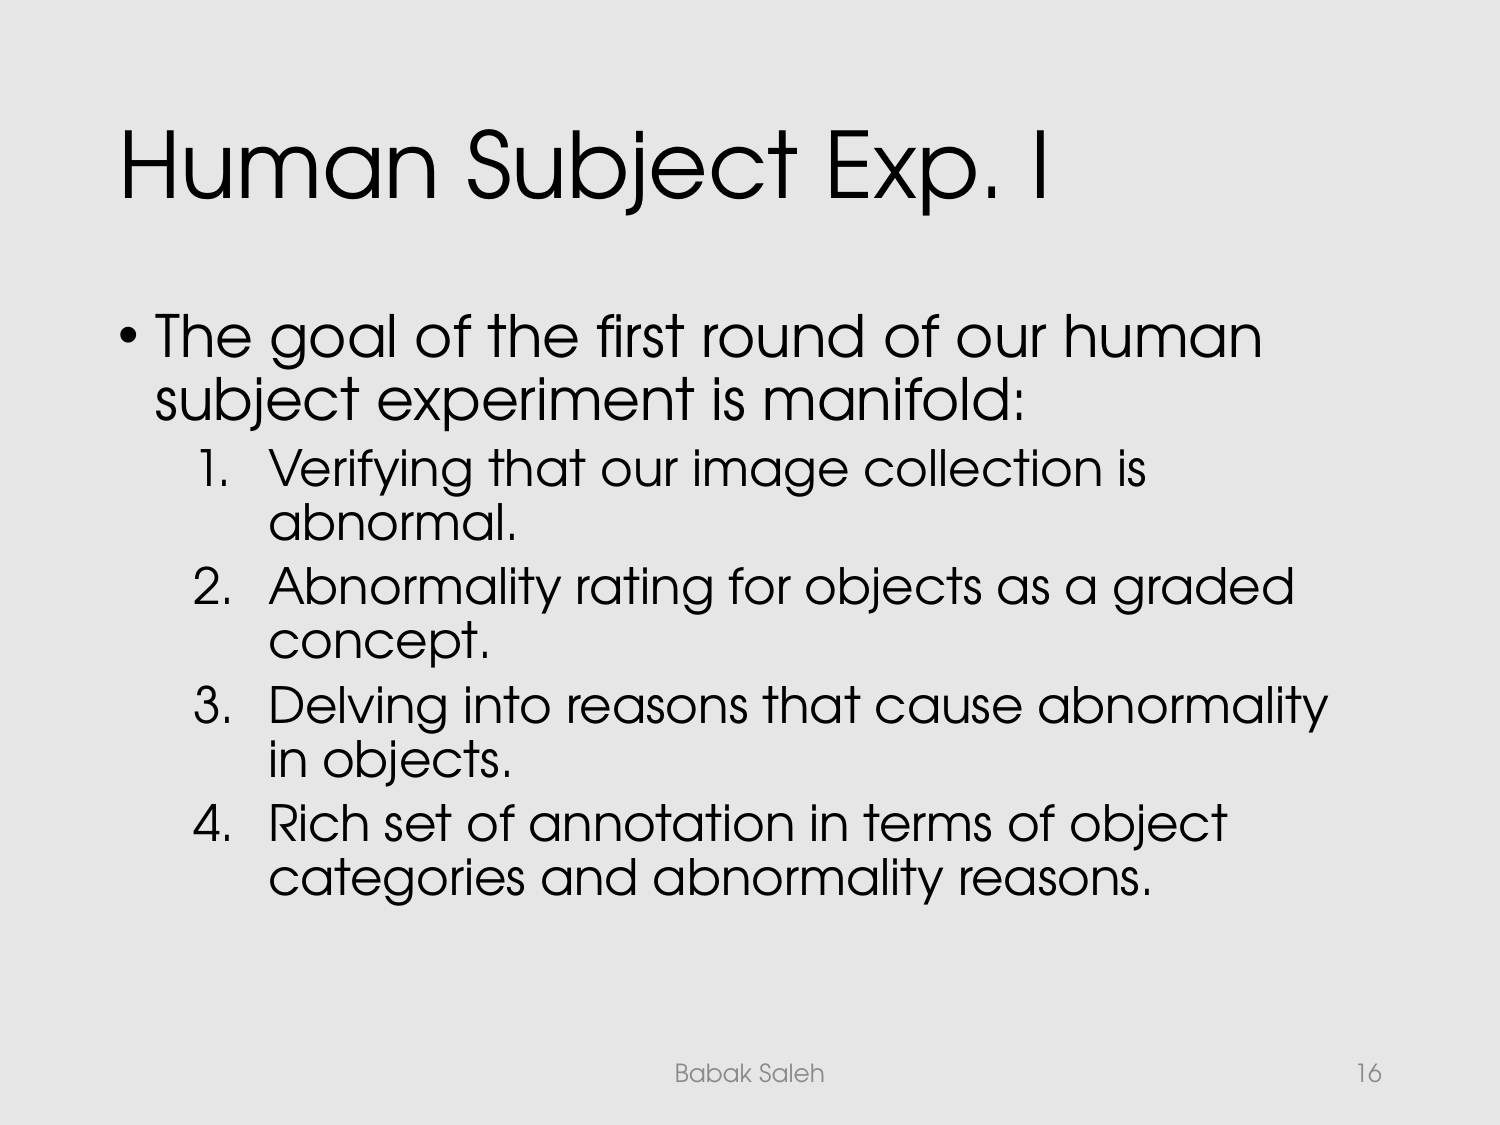

# Human Subject Exp. I
The goal of the first round of our human subject experiment is manifold:
Verifying that our image collection is abnormal.
Abnormality rating for objects as a graded concept.
Delving into reasons that cause abnormality in objects.
Rich set of annotation in terms of object categories and abnormality reasons.

Babak Saleh
16